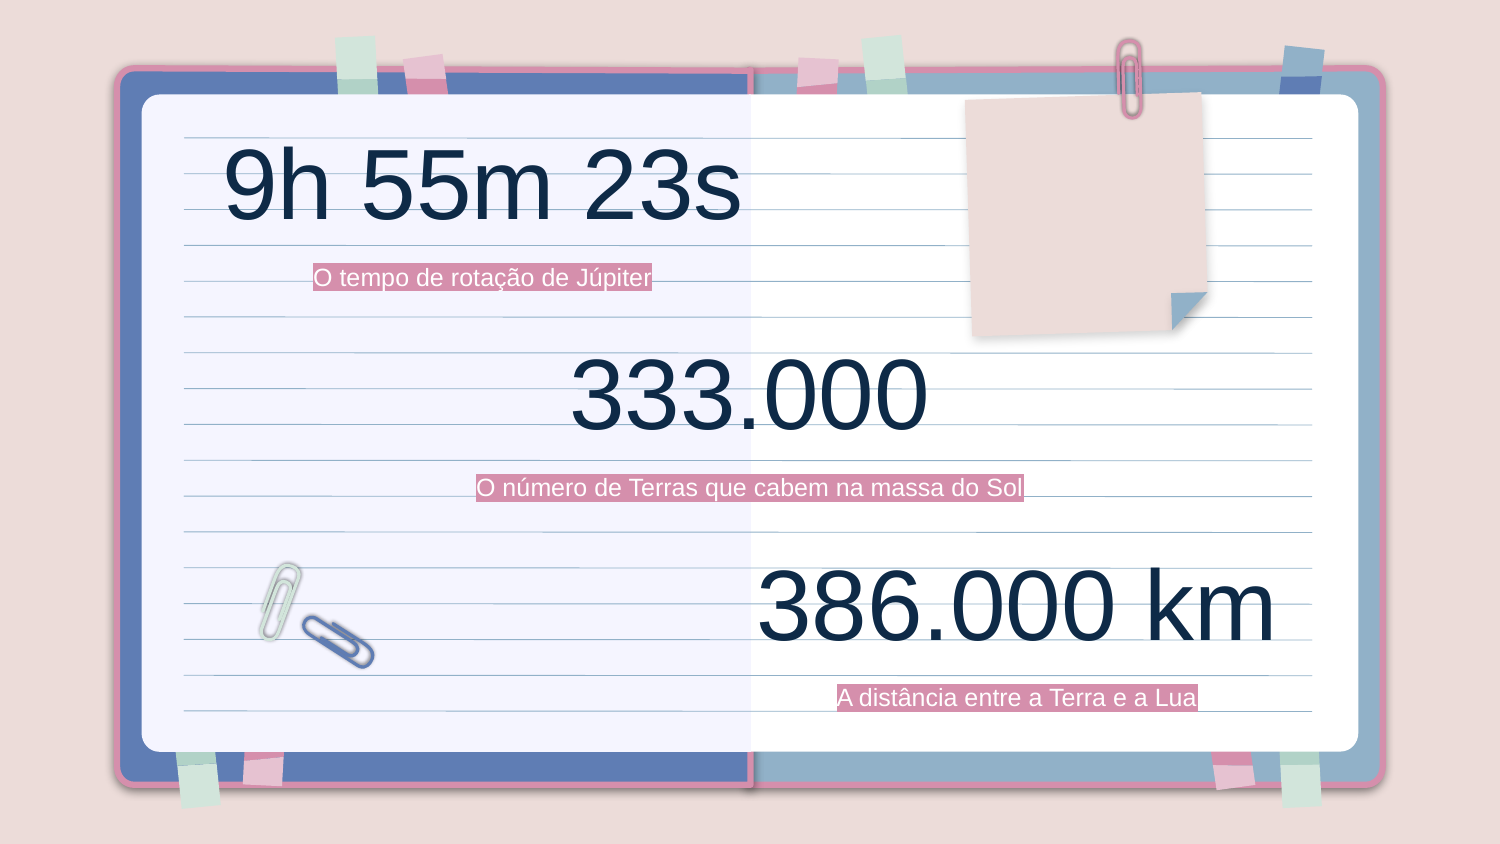

# 9h 55m 23s
O tempo de rotação de Júpiter
333.000
O número de Terras que cabem na massa do Sol
386.000 km

A distância entre a Terra e a Lua